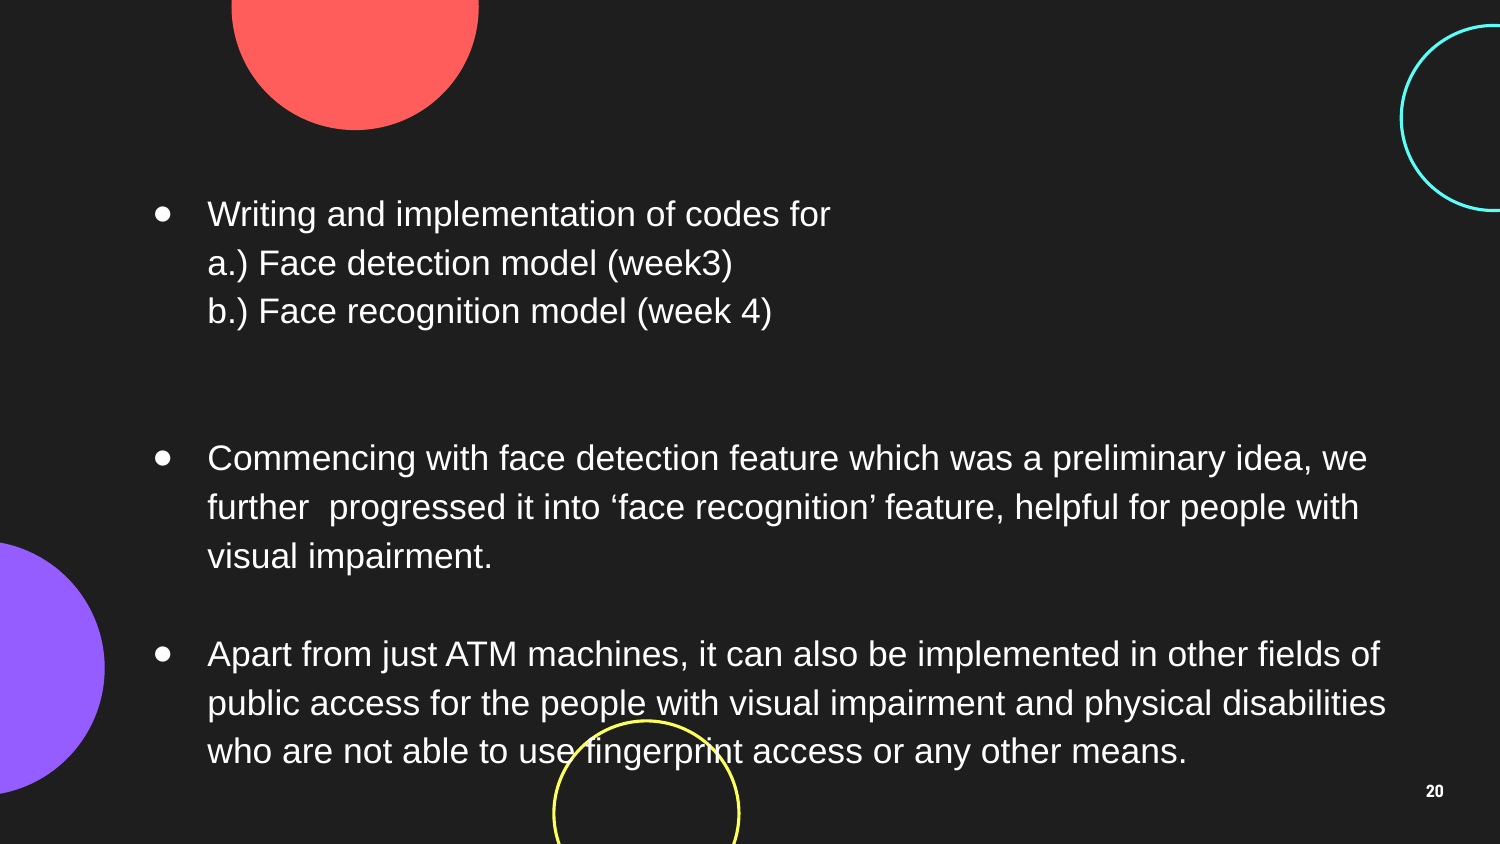

Writing and implementation of codes for
a.) Face detection model (week3)
b.) Face recognition model (week 4)

Commencing with face detection feature which was a preliminary idea, we further  progressed it into ‘face recognition’ feature, helpful for people with visual impairment.

Apart from just ATM machines, it can also be implemented in other fields of public access for the people with visual impairment and physical disabilities who are not able to use fingerprint access or any other means.

20